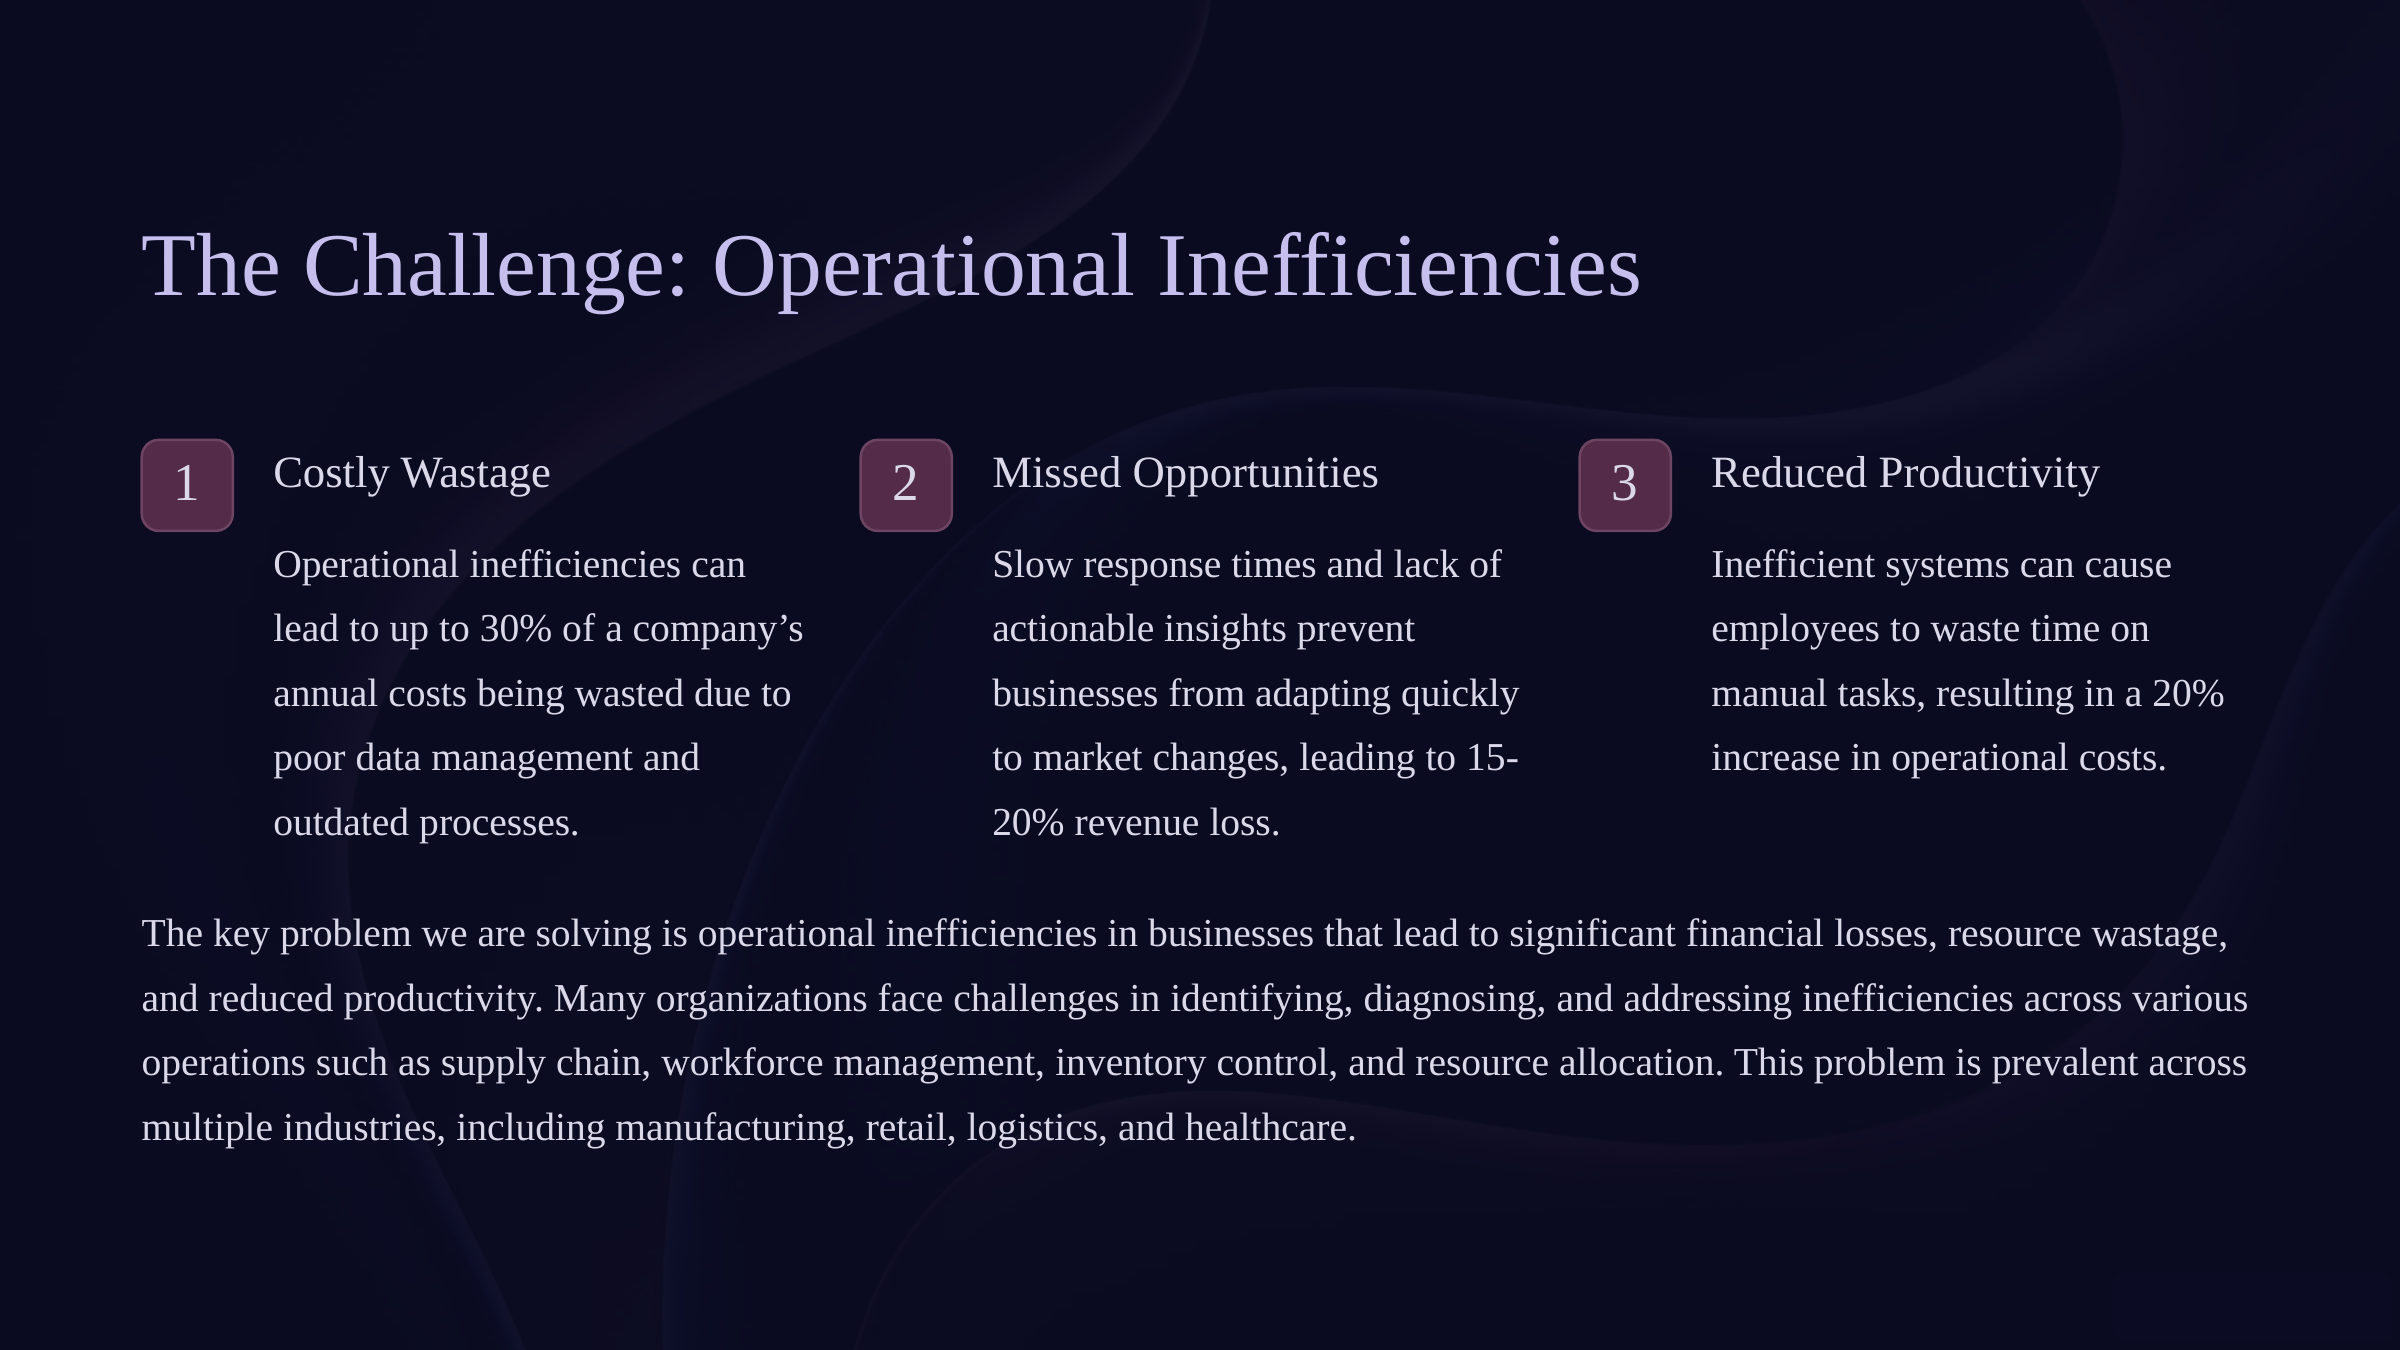

The Challenge: Operational Inefficiencies

Costly Wastage

Missed Opportunities

Reduced Productivity
1
2
3
Operational inefficiencies can lead to up to 30% of a company’s annual costs being wasted due to poor data management and outdated processes.
Slow response times and lack of actionable insights prevent businesses from adapting quickly to market changes, leading to 15-20% revenue loss.
Inefficient systems can cause employees to waste time on manual tasks, resulting in a 20% increase in operational costs.
The key problem we are solving is operational inefficiencies in businesses that lead to significant financial losses, resource wastage, and reduced productivity. Many organizations face challenges in identifying, diagnosing, and addressing inefficiencies across various operations such as supply chain, workforce management, inventory control, and resource allocation. This problem is prevalent across multiple industries, including manufacturing, retail, logistics, and healthcare.